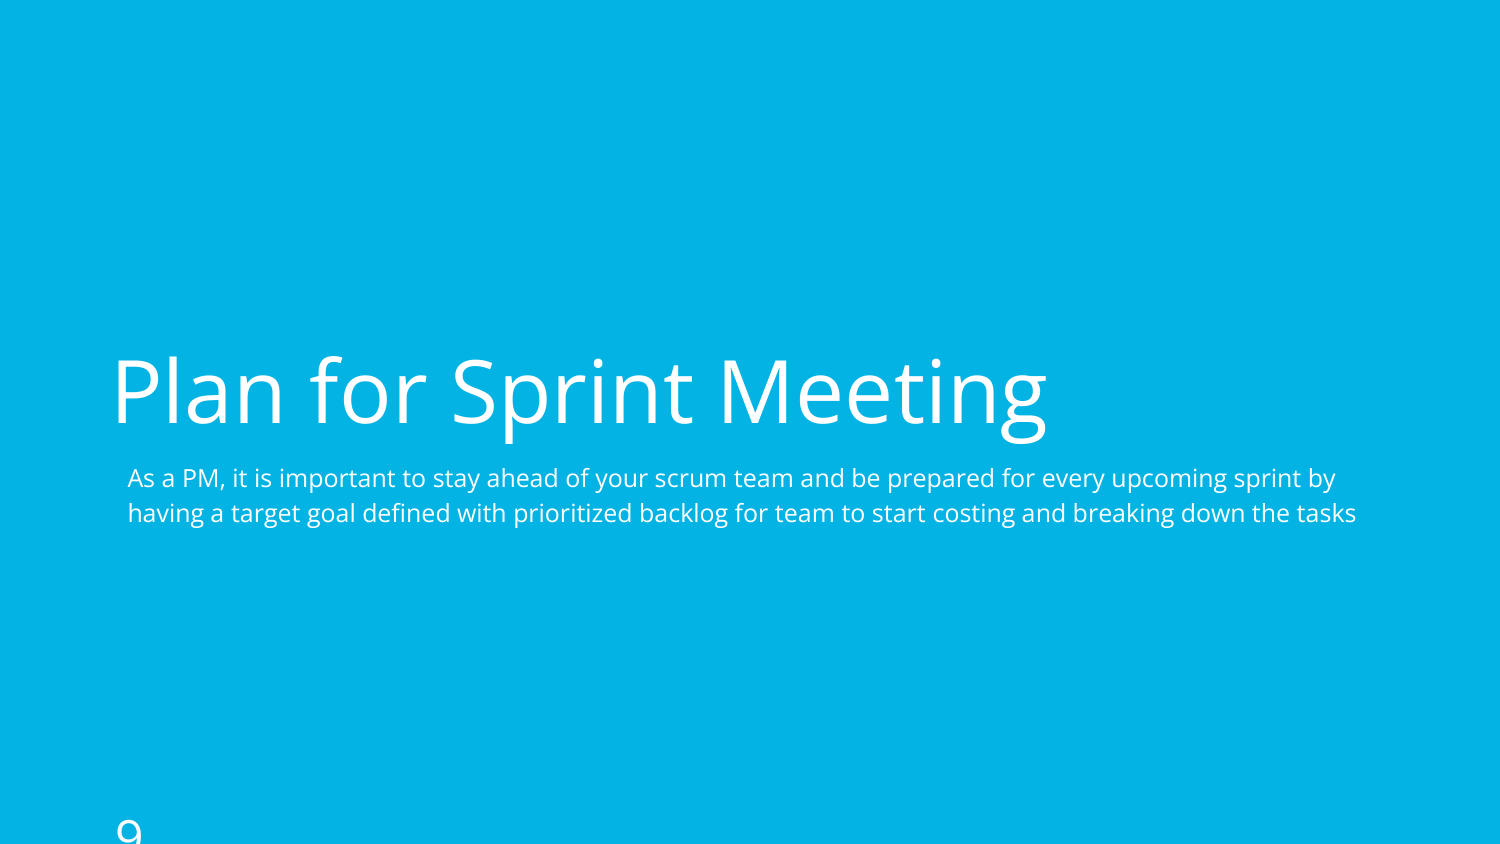

# Plan for Sprint Meeting
As a PM, it is important to stay ahead of your scrum team and be prepared for every upcoming sprint by having a target goal defined with prioritized backlog for team to start costing and breaking down the tasks
© 2019 Udacity.  All rights reserved.